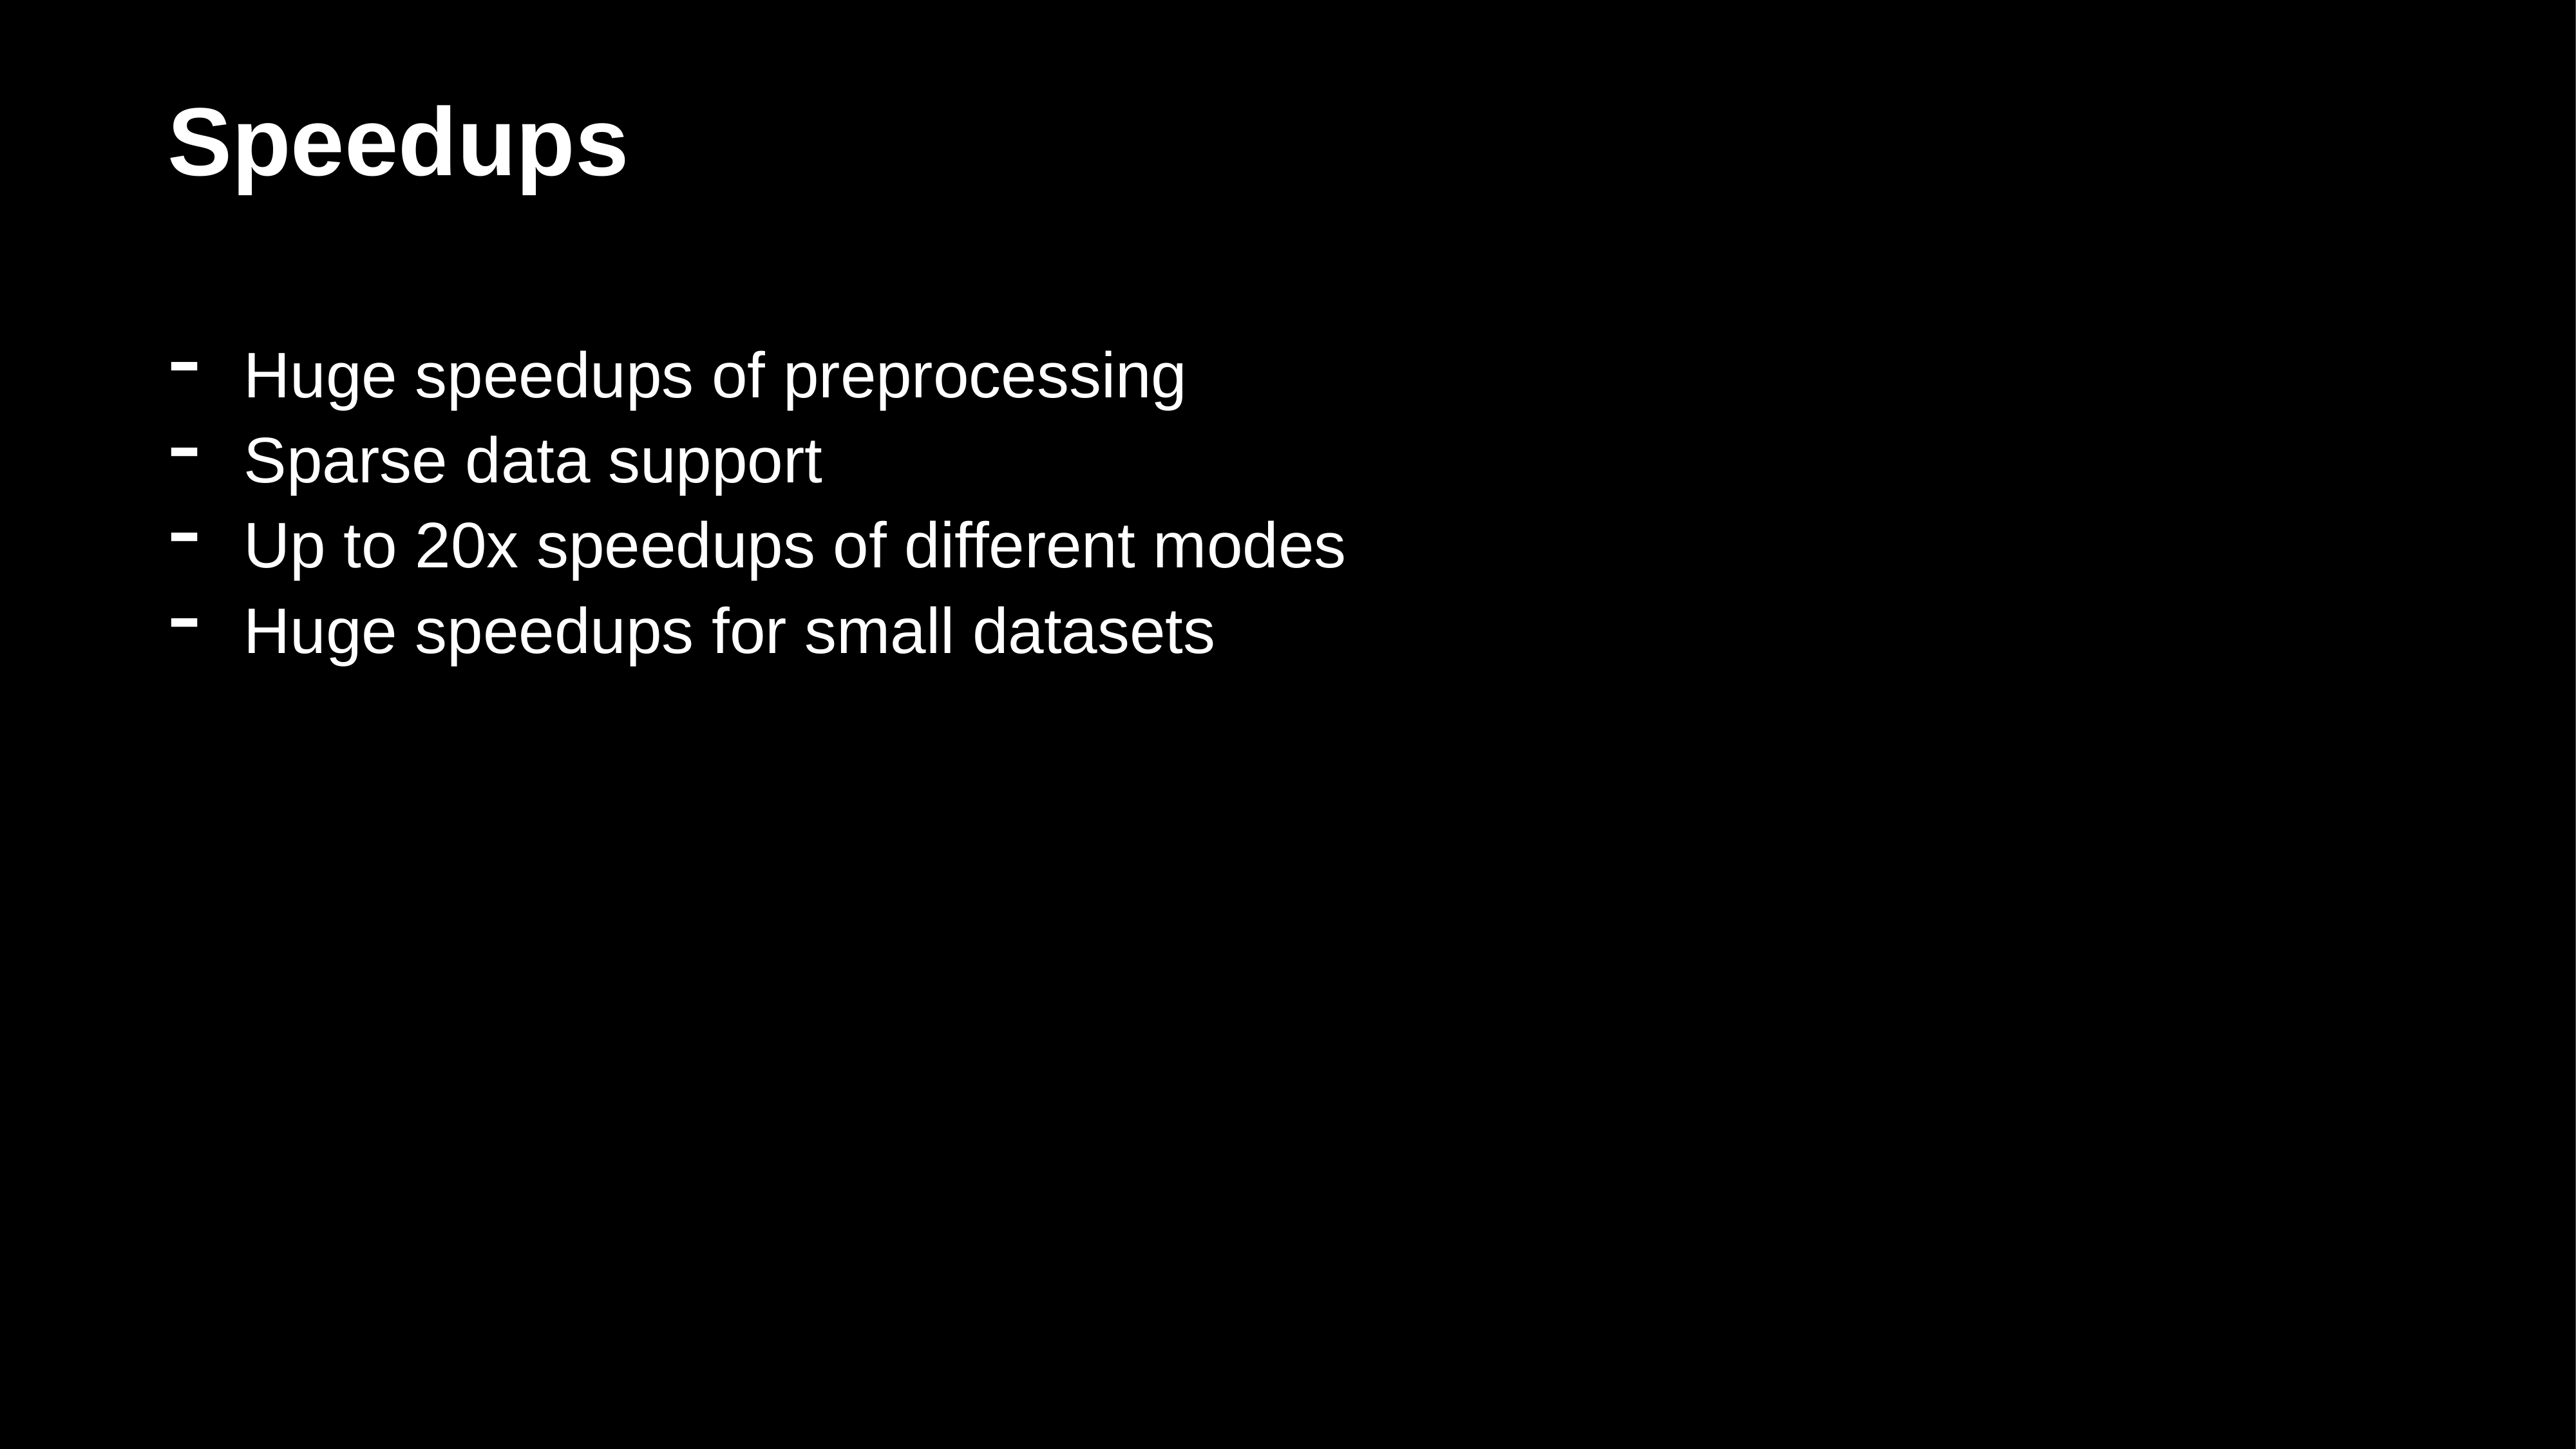

# Speedups
Huge speedups of preprocessing
Sparse data support
Up to 20x speedups of different modes
Huge speedups for small datasets
^